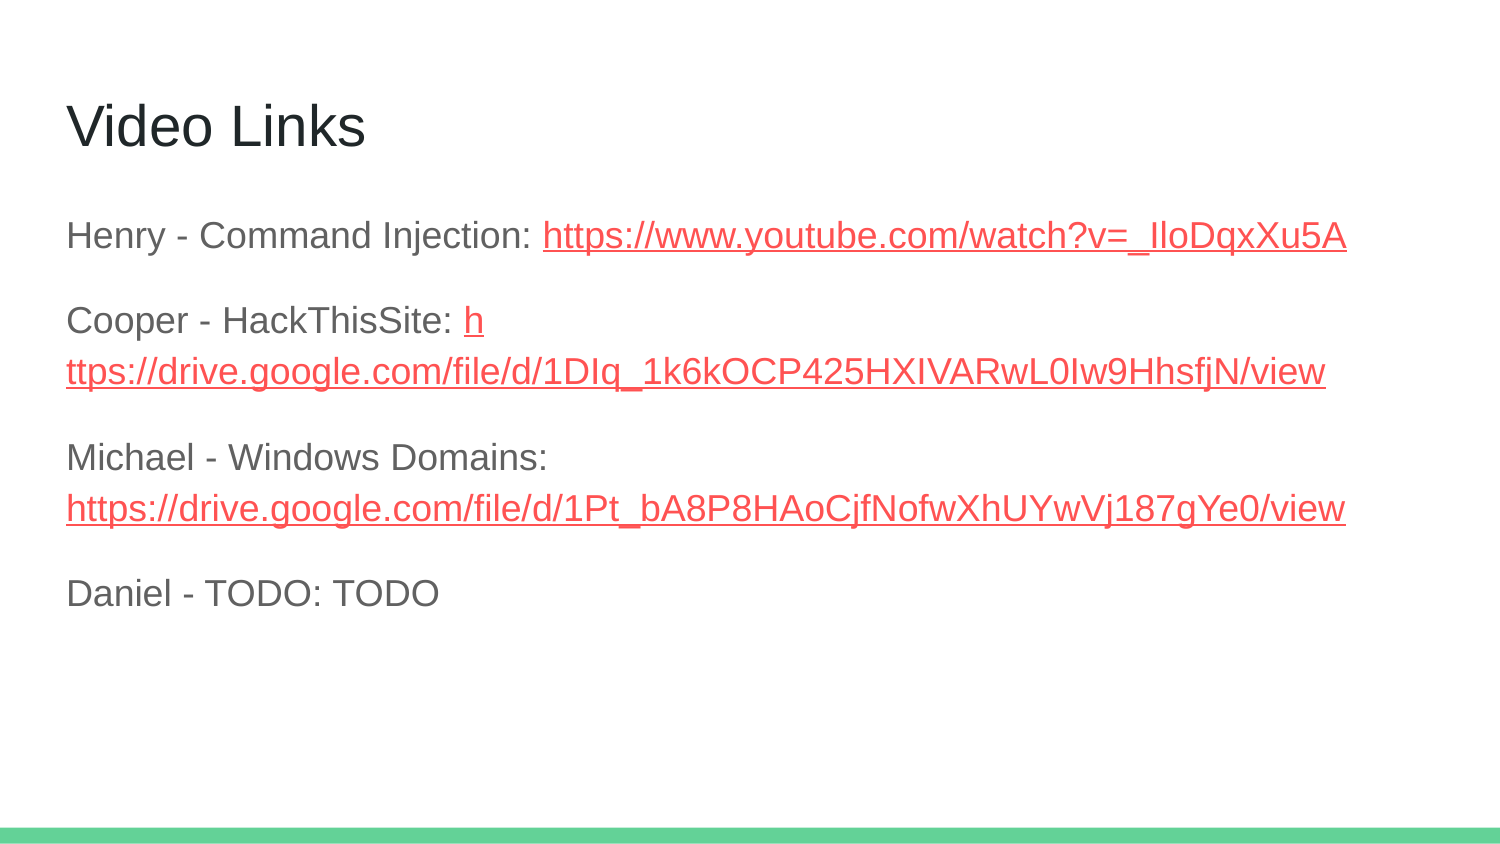

# Video Links
Henry - Command Injection: https://www.youtube.com/watch?v=_IloDqxXu5A
Cooper - HackThisSite: https://drive.google.com/file/d/1DIq_1k6kOCP425HXIVARwL0Iw9HhsfjN/view
Michael - Windows Domains: https://drive.google.com/file/d/1Pt_bA8P8HAoCjfNofwXhUYwVj187gYe0/view
Daniel - TODO: TODO